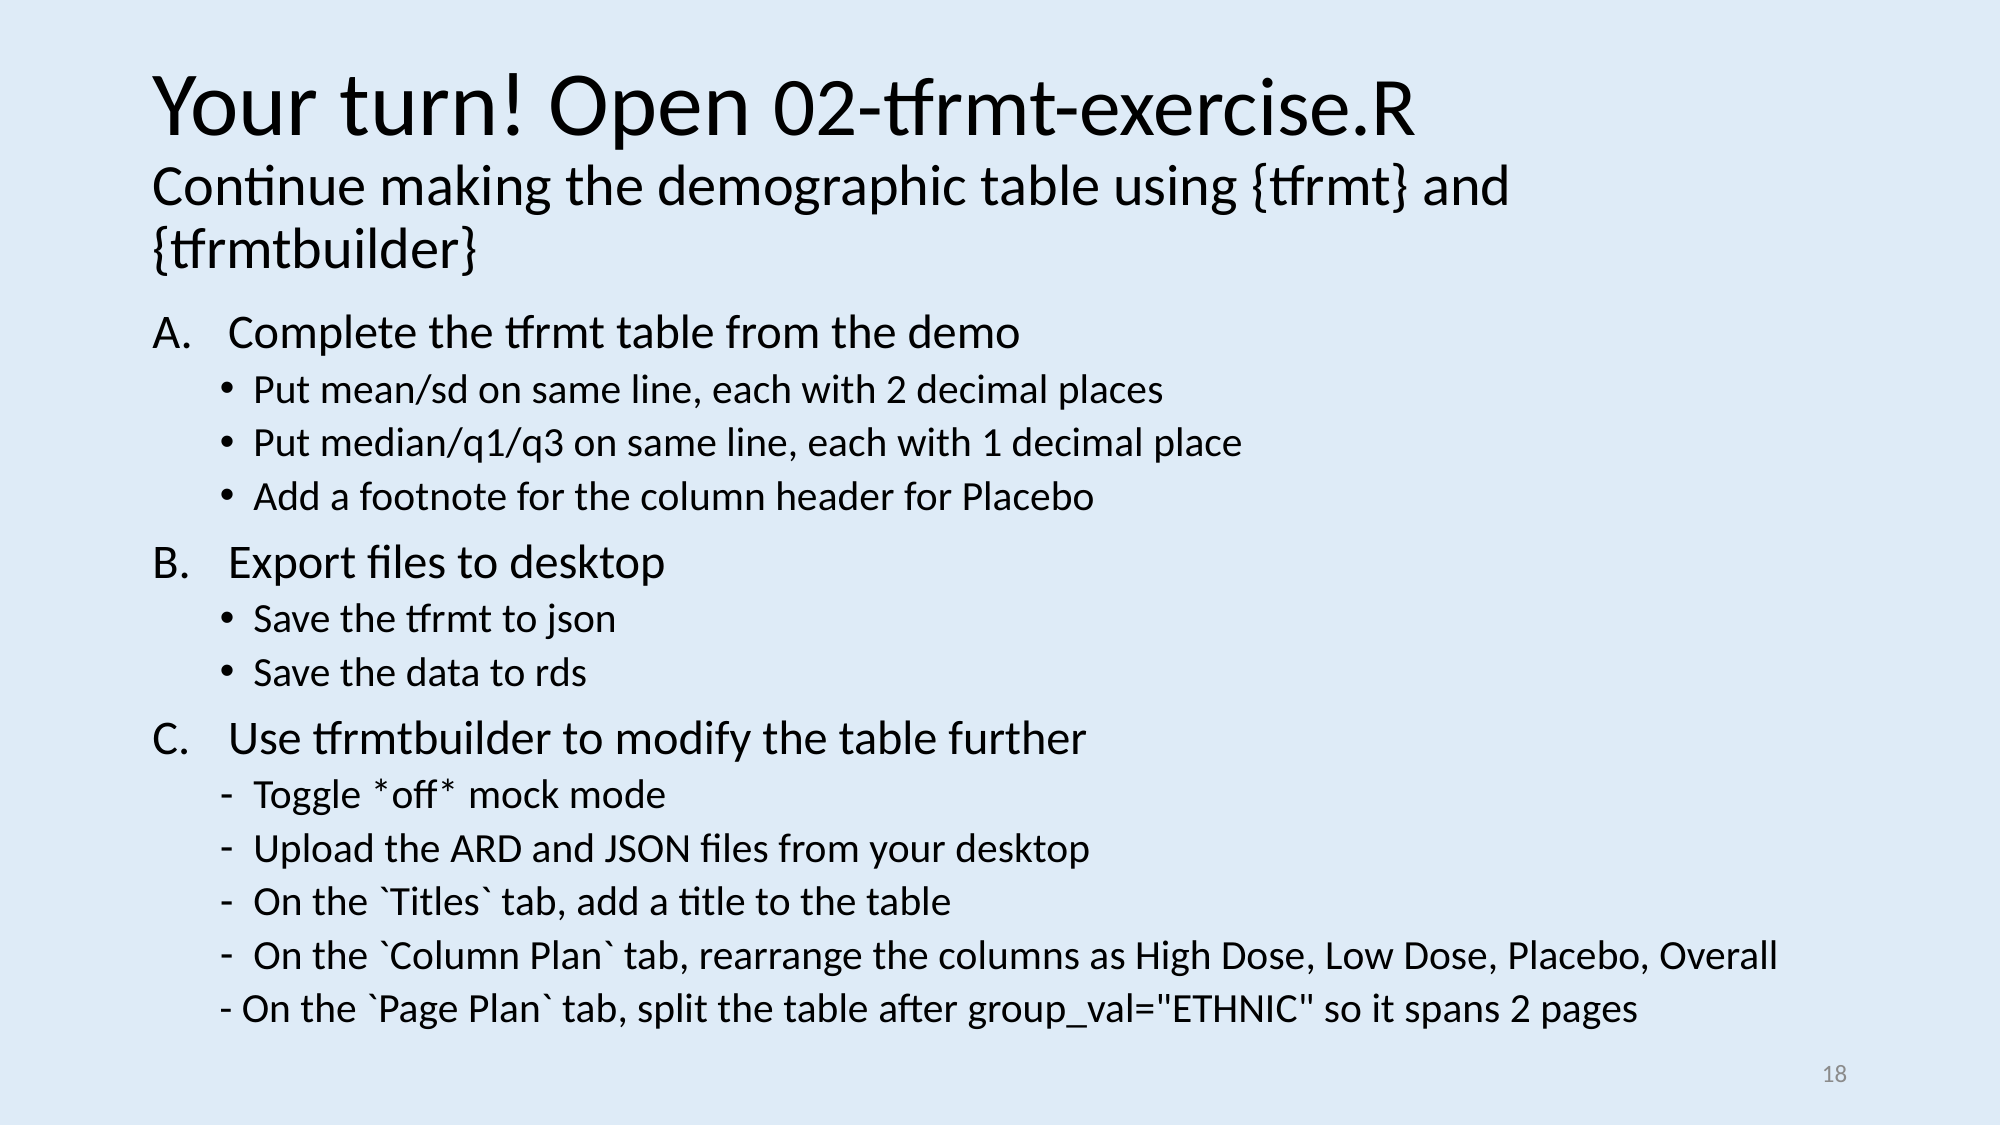

# Your turn! Open 02-tfrmt-exercise.R Continue making the demographic table using {tfrmt} and {tfrmtbuilder}
Complete the tfrmt table from the demo
Put mean/sd on same line, each with 2 decimal places
Put median/q1/q3 on same line, each with 1 decimal place
Add a footnote for the column header for Placebo
Export files to desktop
Save the tfrmt to json
Save the data to rds
Use tfrmtbuilder to modify the table further
Toggle *off* mock mode
Upload the ARD and JSON files from your desktop
On the `Titles` tab, add a title to the table
On the `Column Plan` tab, rearrange the columns as High Dose, Low Dose, Placebo, Overall
- On the `Page Plan` tab, split the table after group_val="ETHNIC" so it spans 2 pages
18